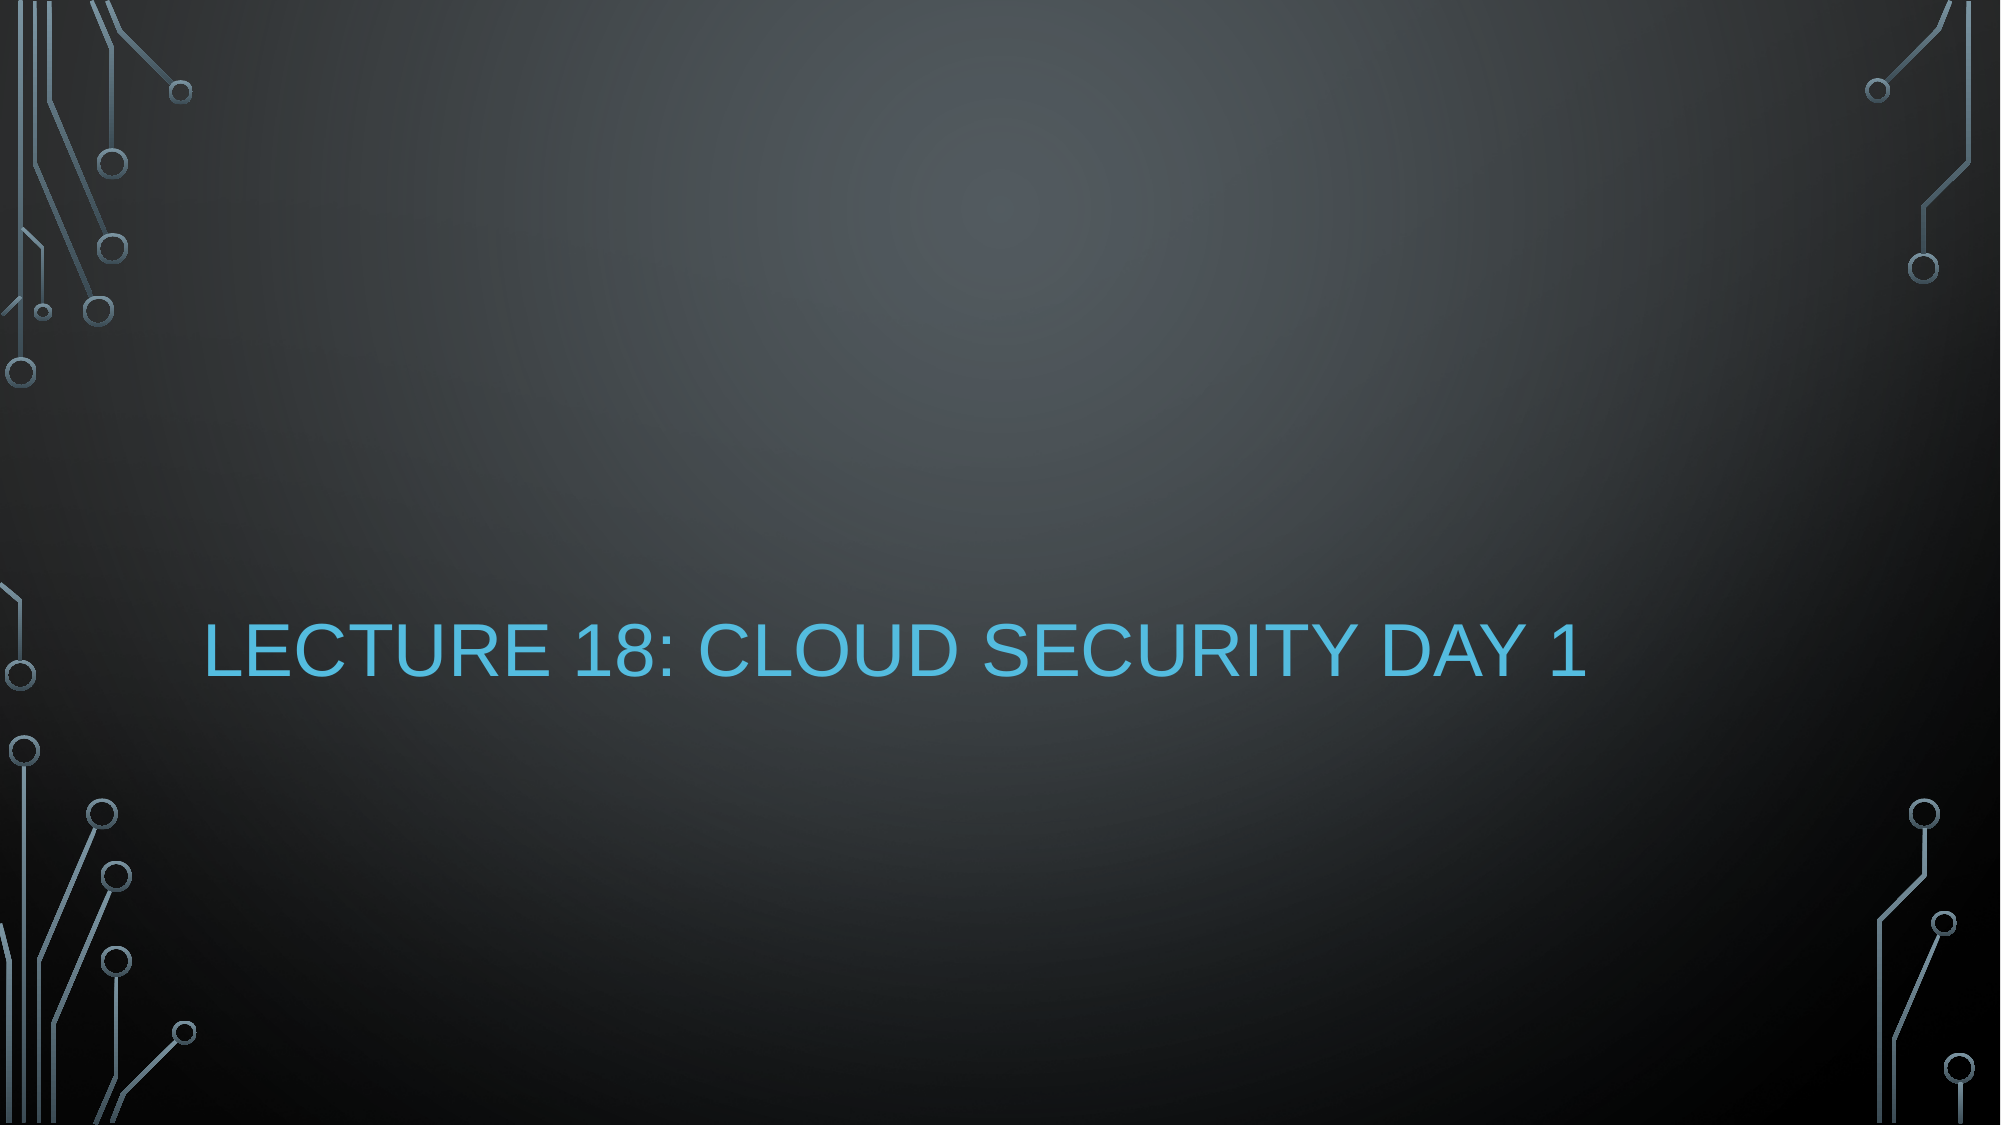

# LECTURE 18: CLOUD SECURITY DAY 1